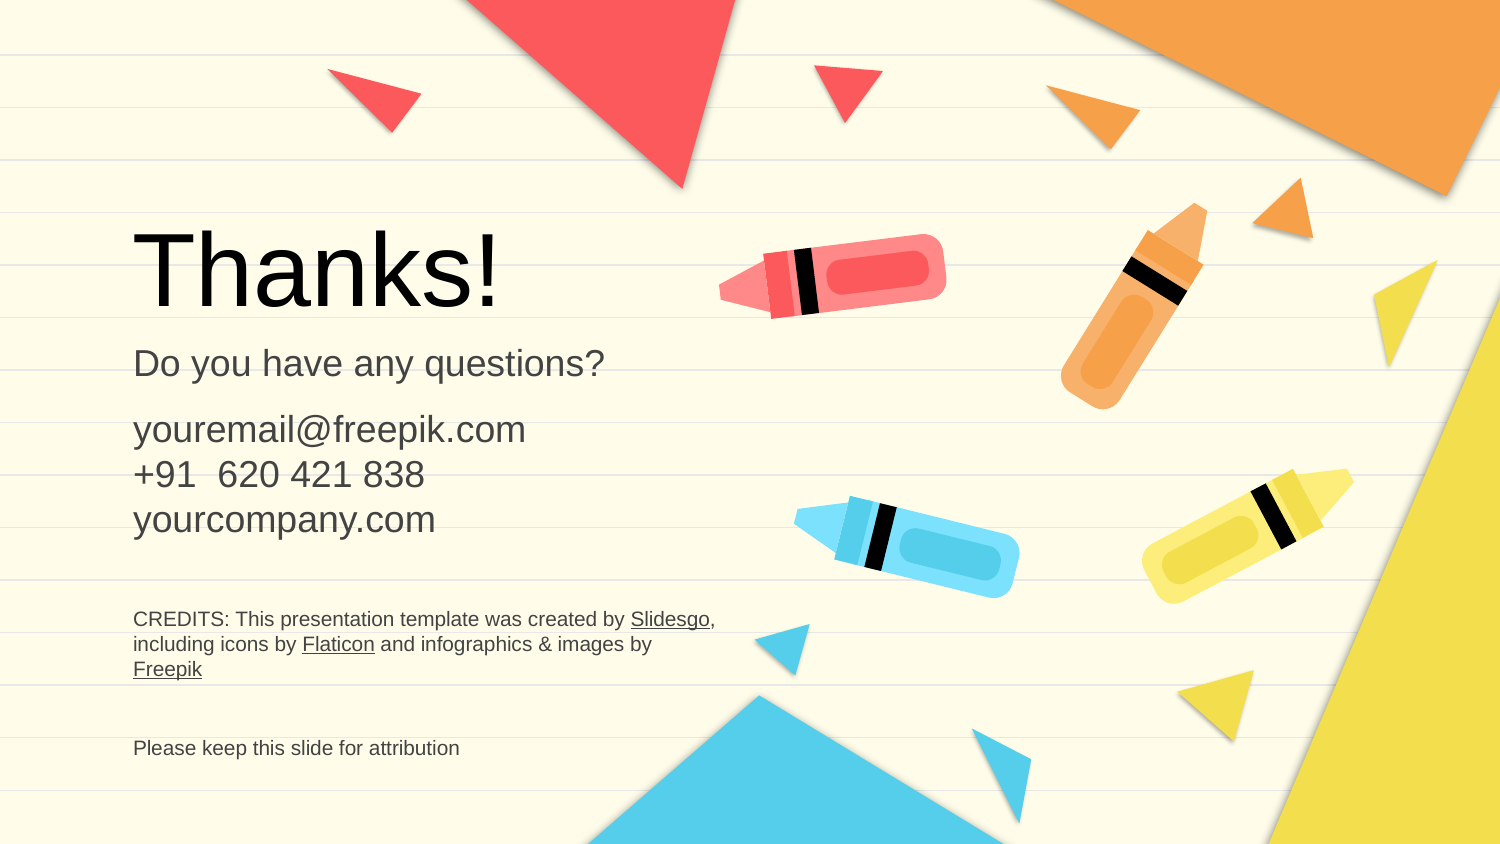

# Thanks!

Do you have any questions?
youremail@freepik.com
+91  620 421 838
yourcompany.com

CREDITS: This presentation template was created by Slidesgo, including icons by Flaticon and infographics & images by Freepik

Please keep this slide for attribution